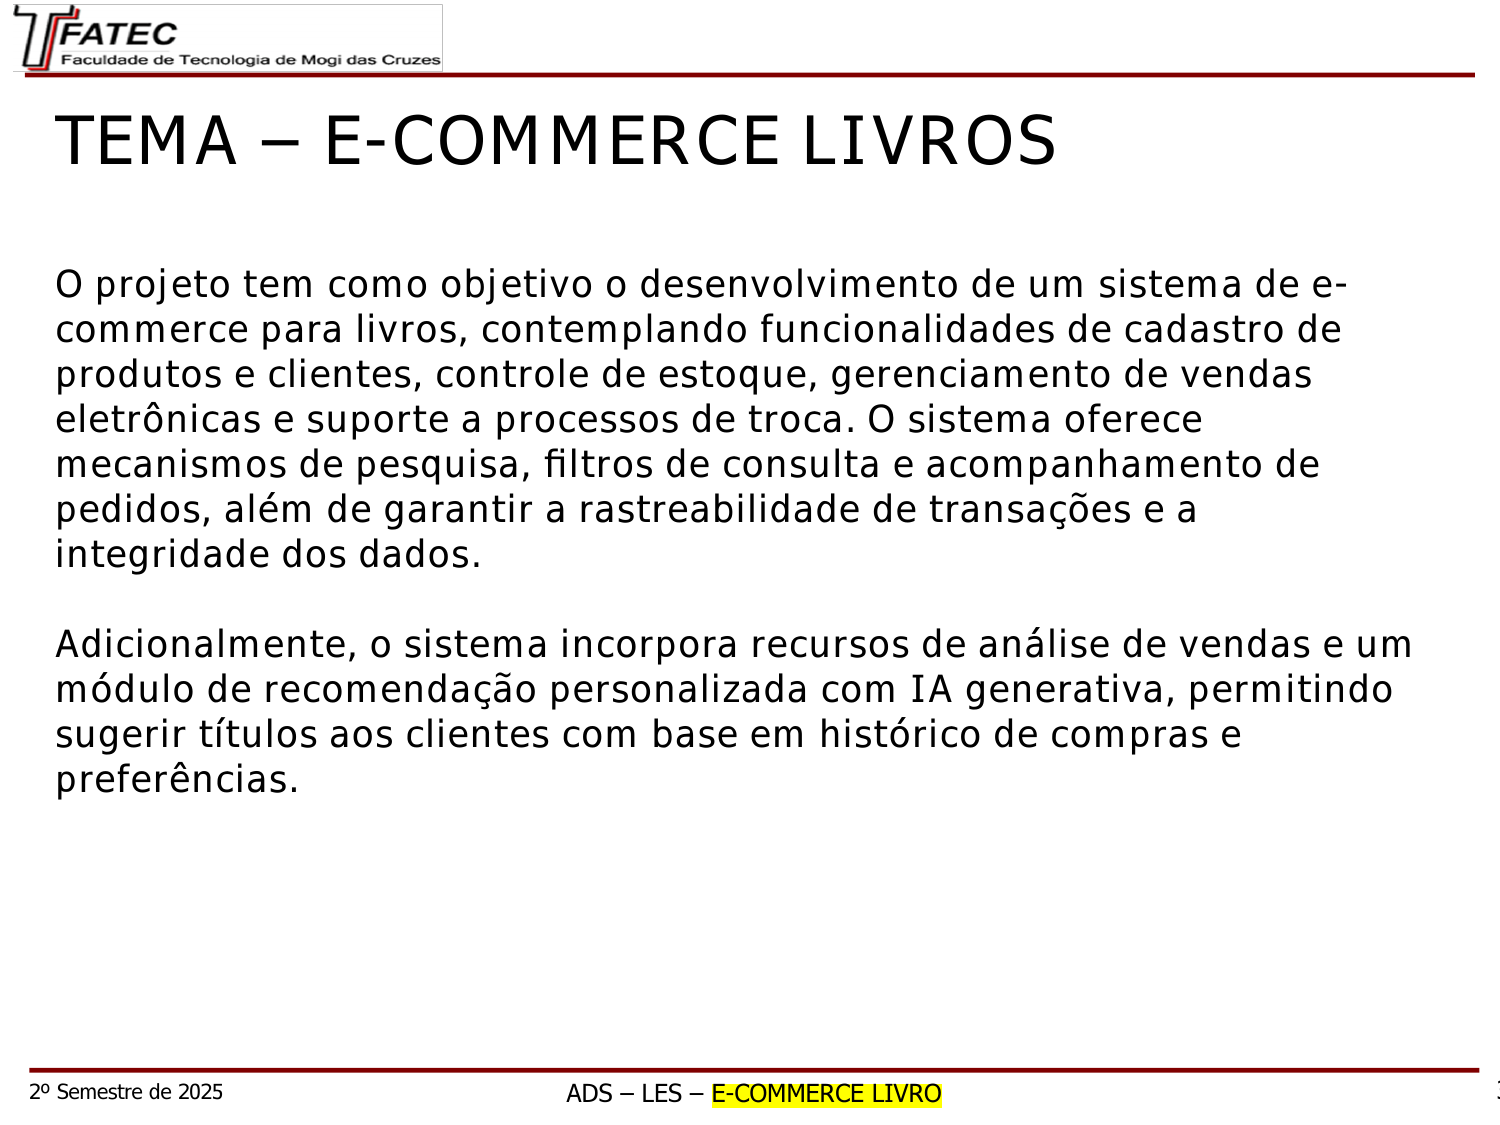

TEMA – E-COMMERCE LIVROS
O projeto tem como objetivo o desenvolvimento de um sistema de e-commerce para livros, contemplando funcionalidades de cadastro de produtos e clientes, controle de estoque, gerenciamento de vendas eletrônicas e suporte a processos de troca. O sistema oferece mecanismos de pesquisa, filtros de consulta e acompanhamento de pedidos, além de garantir a rastreabilidade de transações e a integridade dos dados.
Adicionalmente, o sistema incorpora recursos de análise de vendas e um módulo de recomendação personalizada com IA generativa, permitindo sugerir títulos aos clientes com base em histórico de compras e preferências.